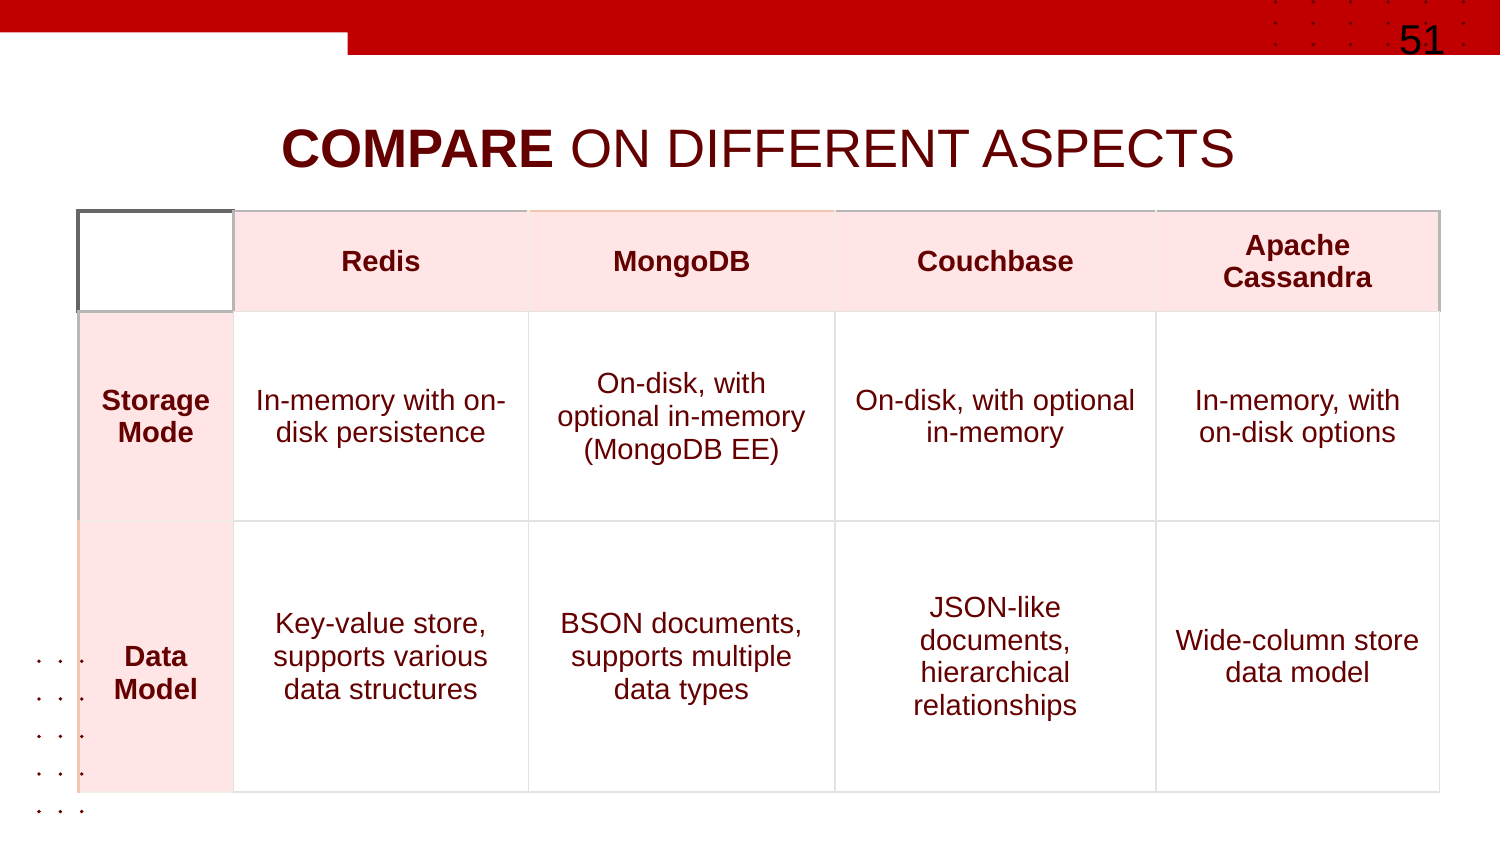

51
# COMPARE ON DIFFERENT ASPECTS
|  | Redis | MongoDB | Couchbase | Apache Cassandra |
| --- | --- | --- | --- | --- |
| Storage Mode | In-memory with on-disk persistence | On-disk, with optional in-memory (MongoDB EE) | On-disk, with optional in-memory | In-memory, with on-disk options |
| Data Model | Key-value store, supports various data structures | BSON documents, supports multiple data types | JSON-like documents, hierarchical relationships | Wide-column store data model |